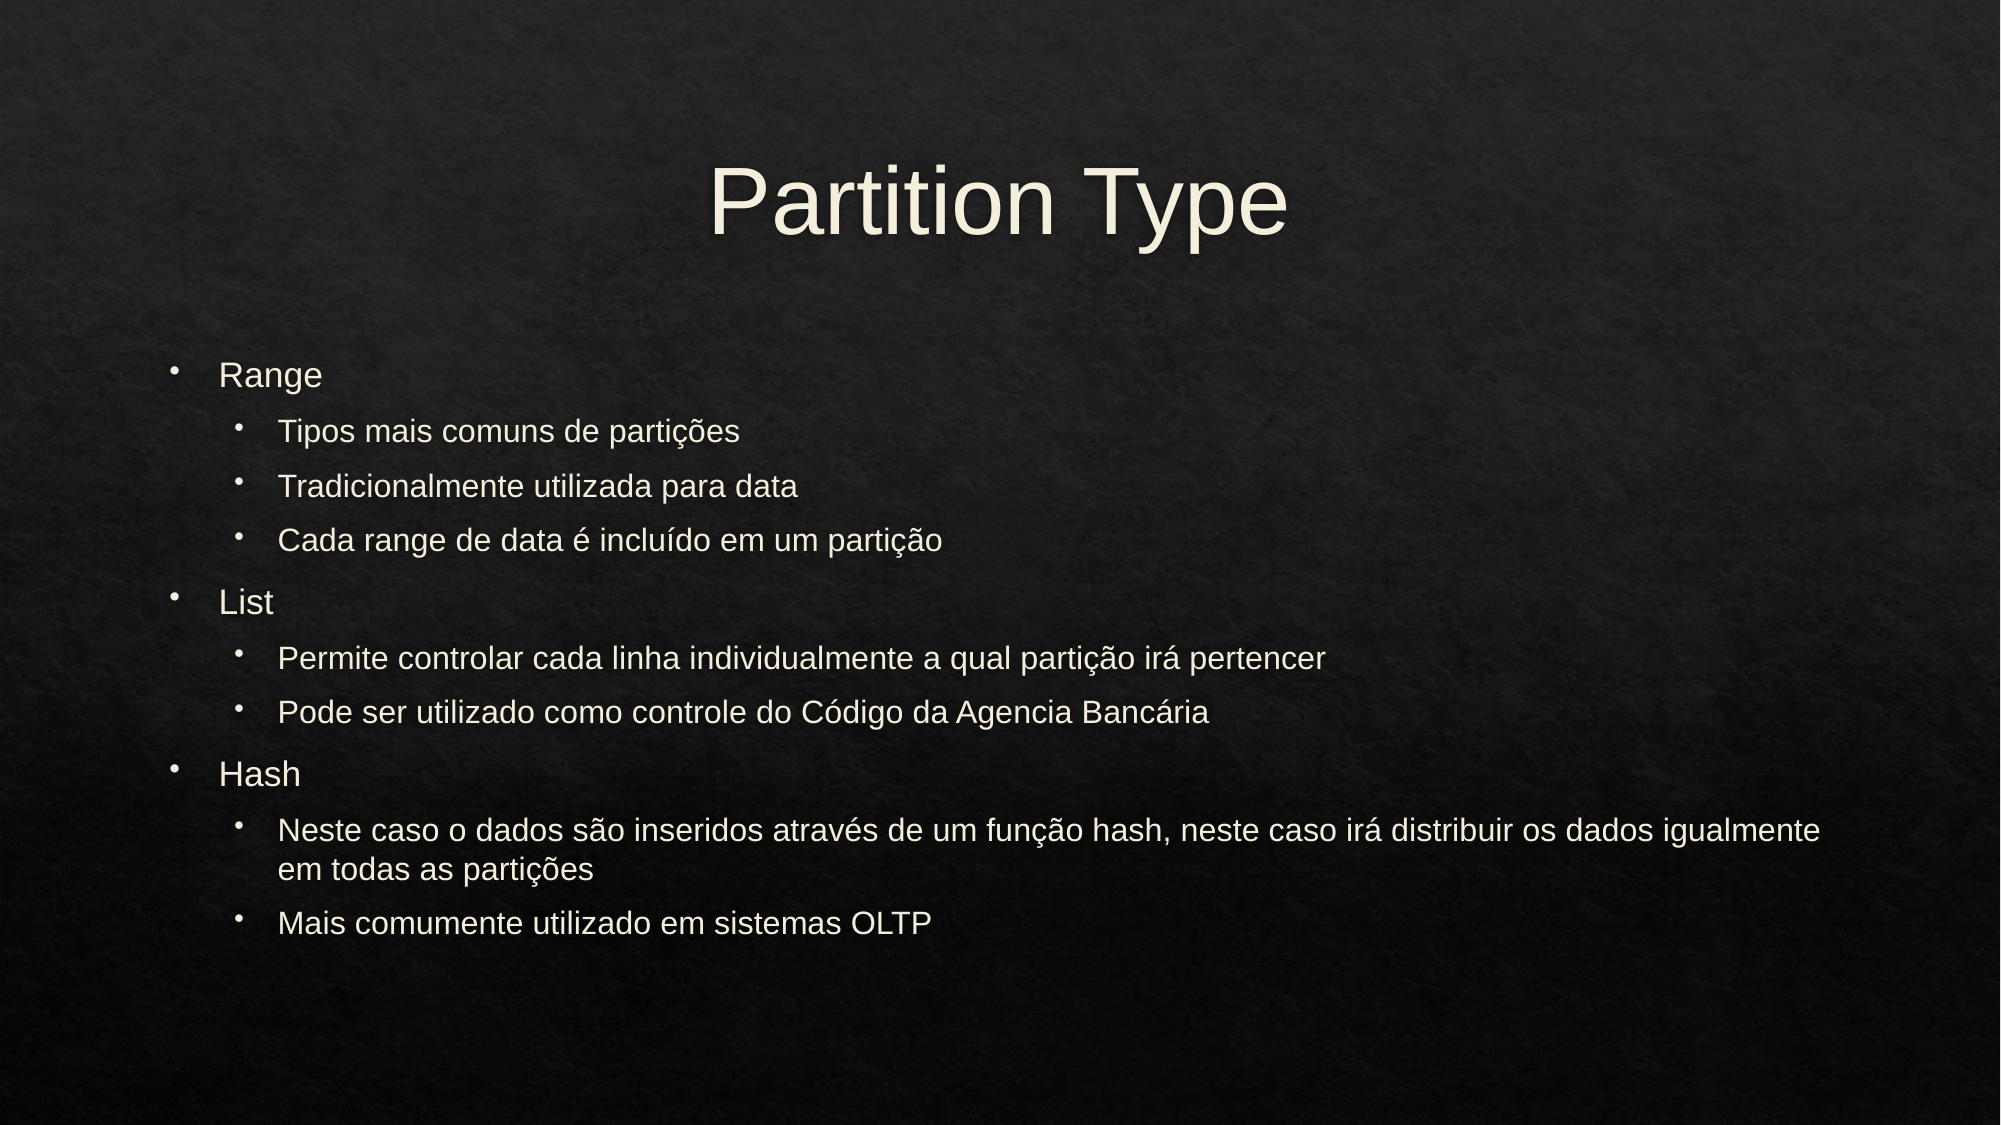

# Partition Type
Range
Tipos mais comuns de partições
Tradicionalmente utilizada para data
Cada range de data é incluído em um partição
List
Permite controlar cada linha individualmente a qual partição irá pertencer
Pode ser utilizado como controle do Código da Agencia Bancária
Hash
Neste caso o dados são inseridos através de um função hash, neste caso irá distribuir os dados igualmente em todas as partições
Mais comumente utilizado em sistemas OLTP